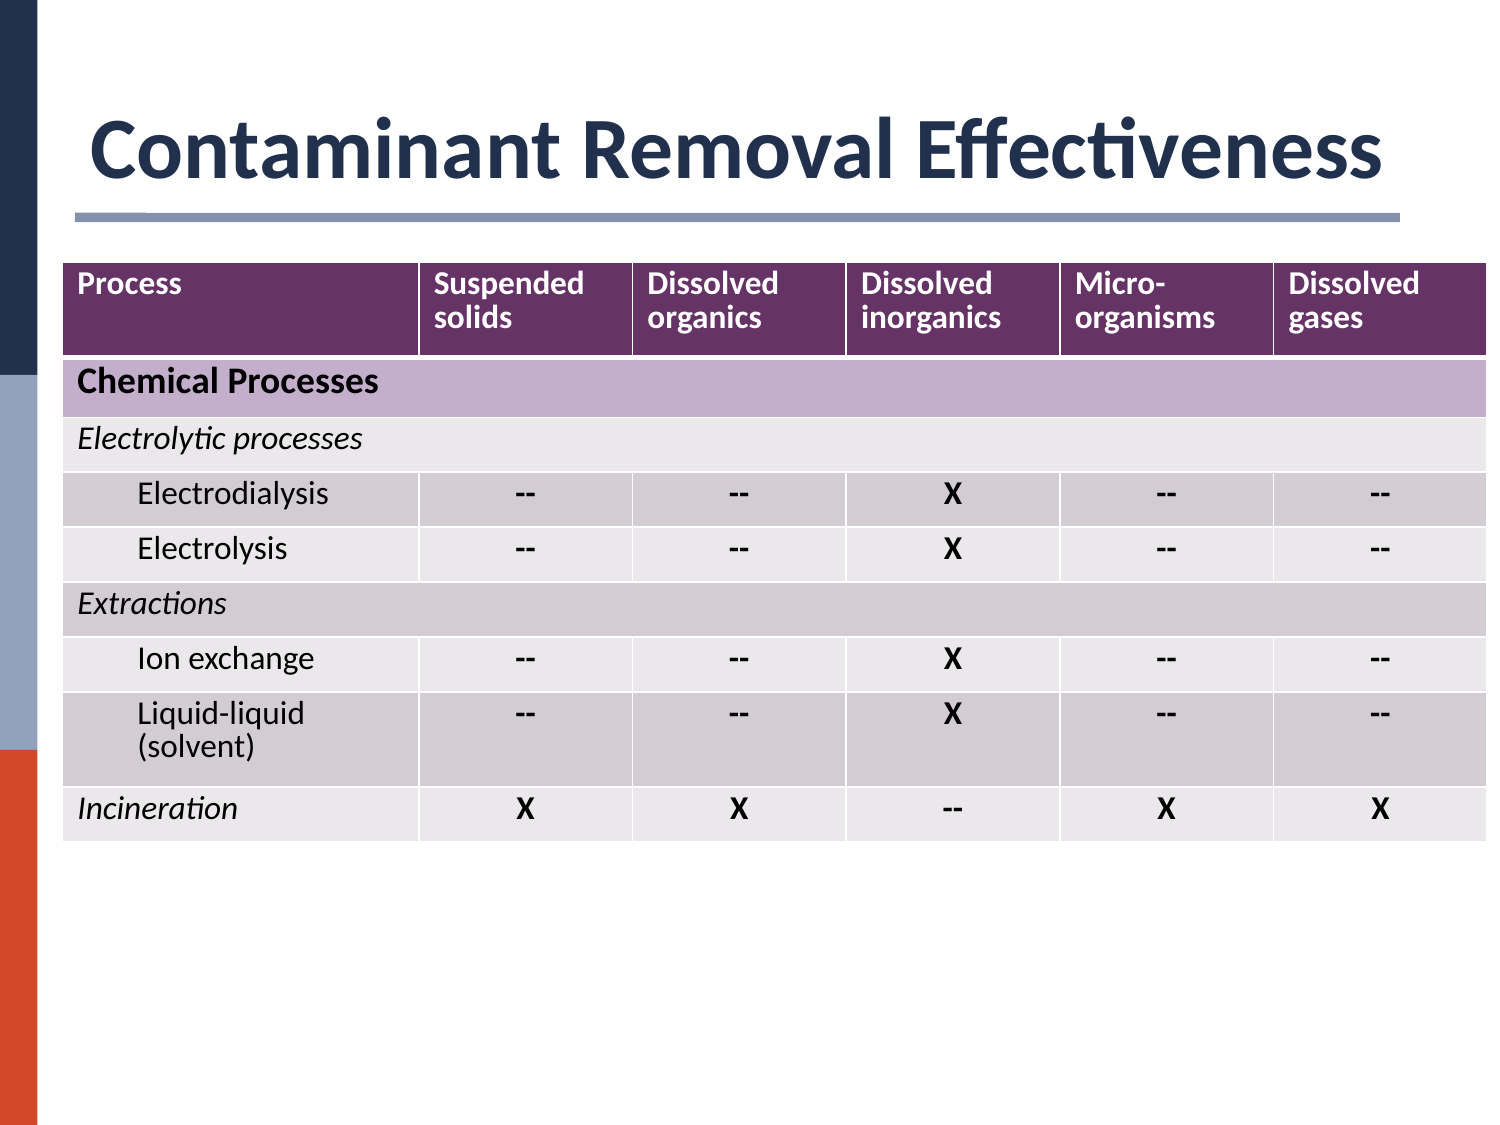

# Contaminant Removal Effectiveness
| Process | Suspended solids | Dissolved organics | Dissolved inorganics | Micro-organisms | Dissolved gases |
| --- | --- | --- | --- | --- | --- |
| Chemical Processes |  |  |  |  |  |
| Electrolytic processes |  |  |  |  |  |
| Electrodialysis | -- | -- | X | -- | -- |
| Electrolysis | -- | -- | X | -- | -- |
| Extractions |  |  |  |  |  |
| Ion exchange | -- | -- | X | -- | -- |
| Liquid-liquid (solvent) | -- | -- | X | -- | -- |
| Incineration | X | X | -- | X | X |